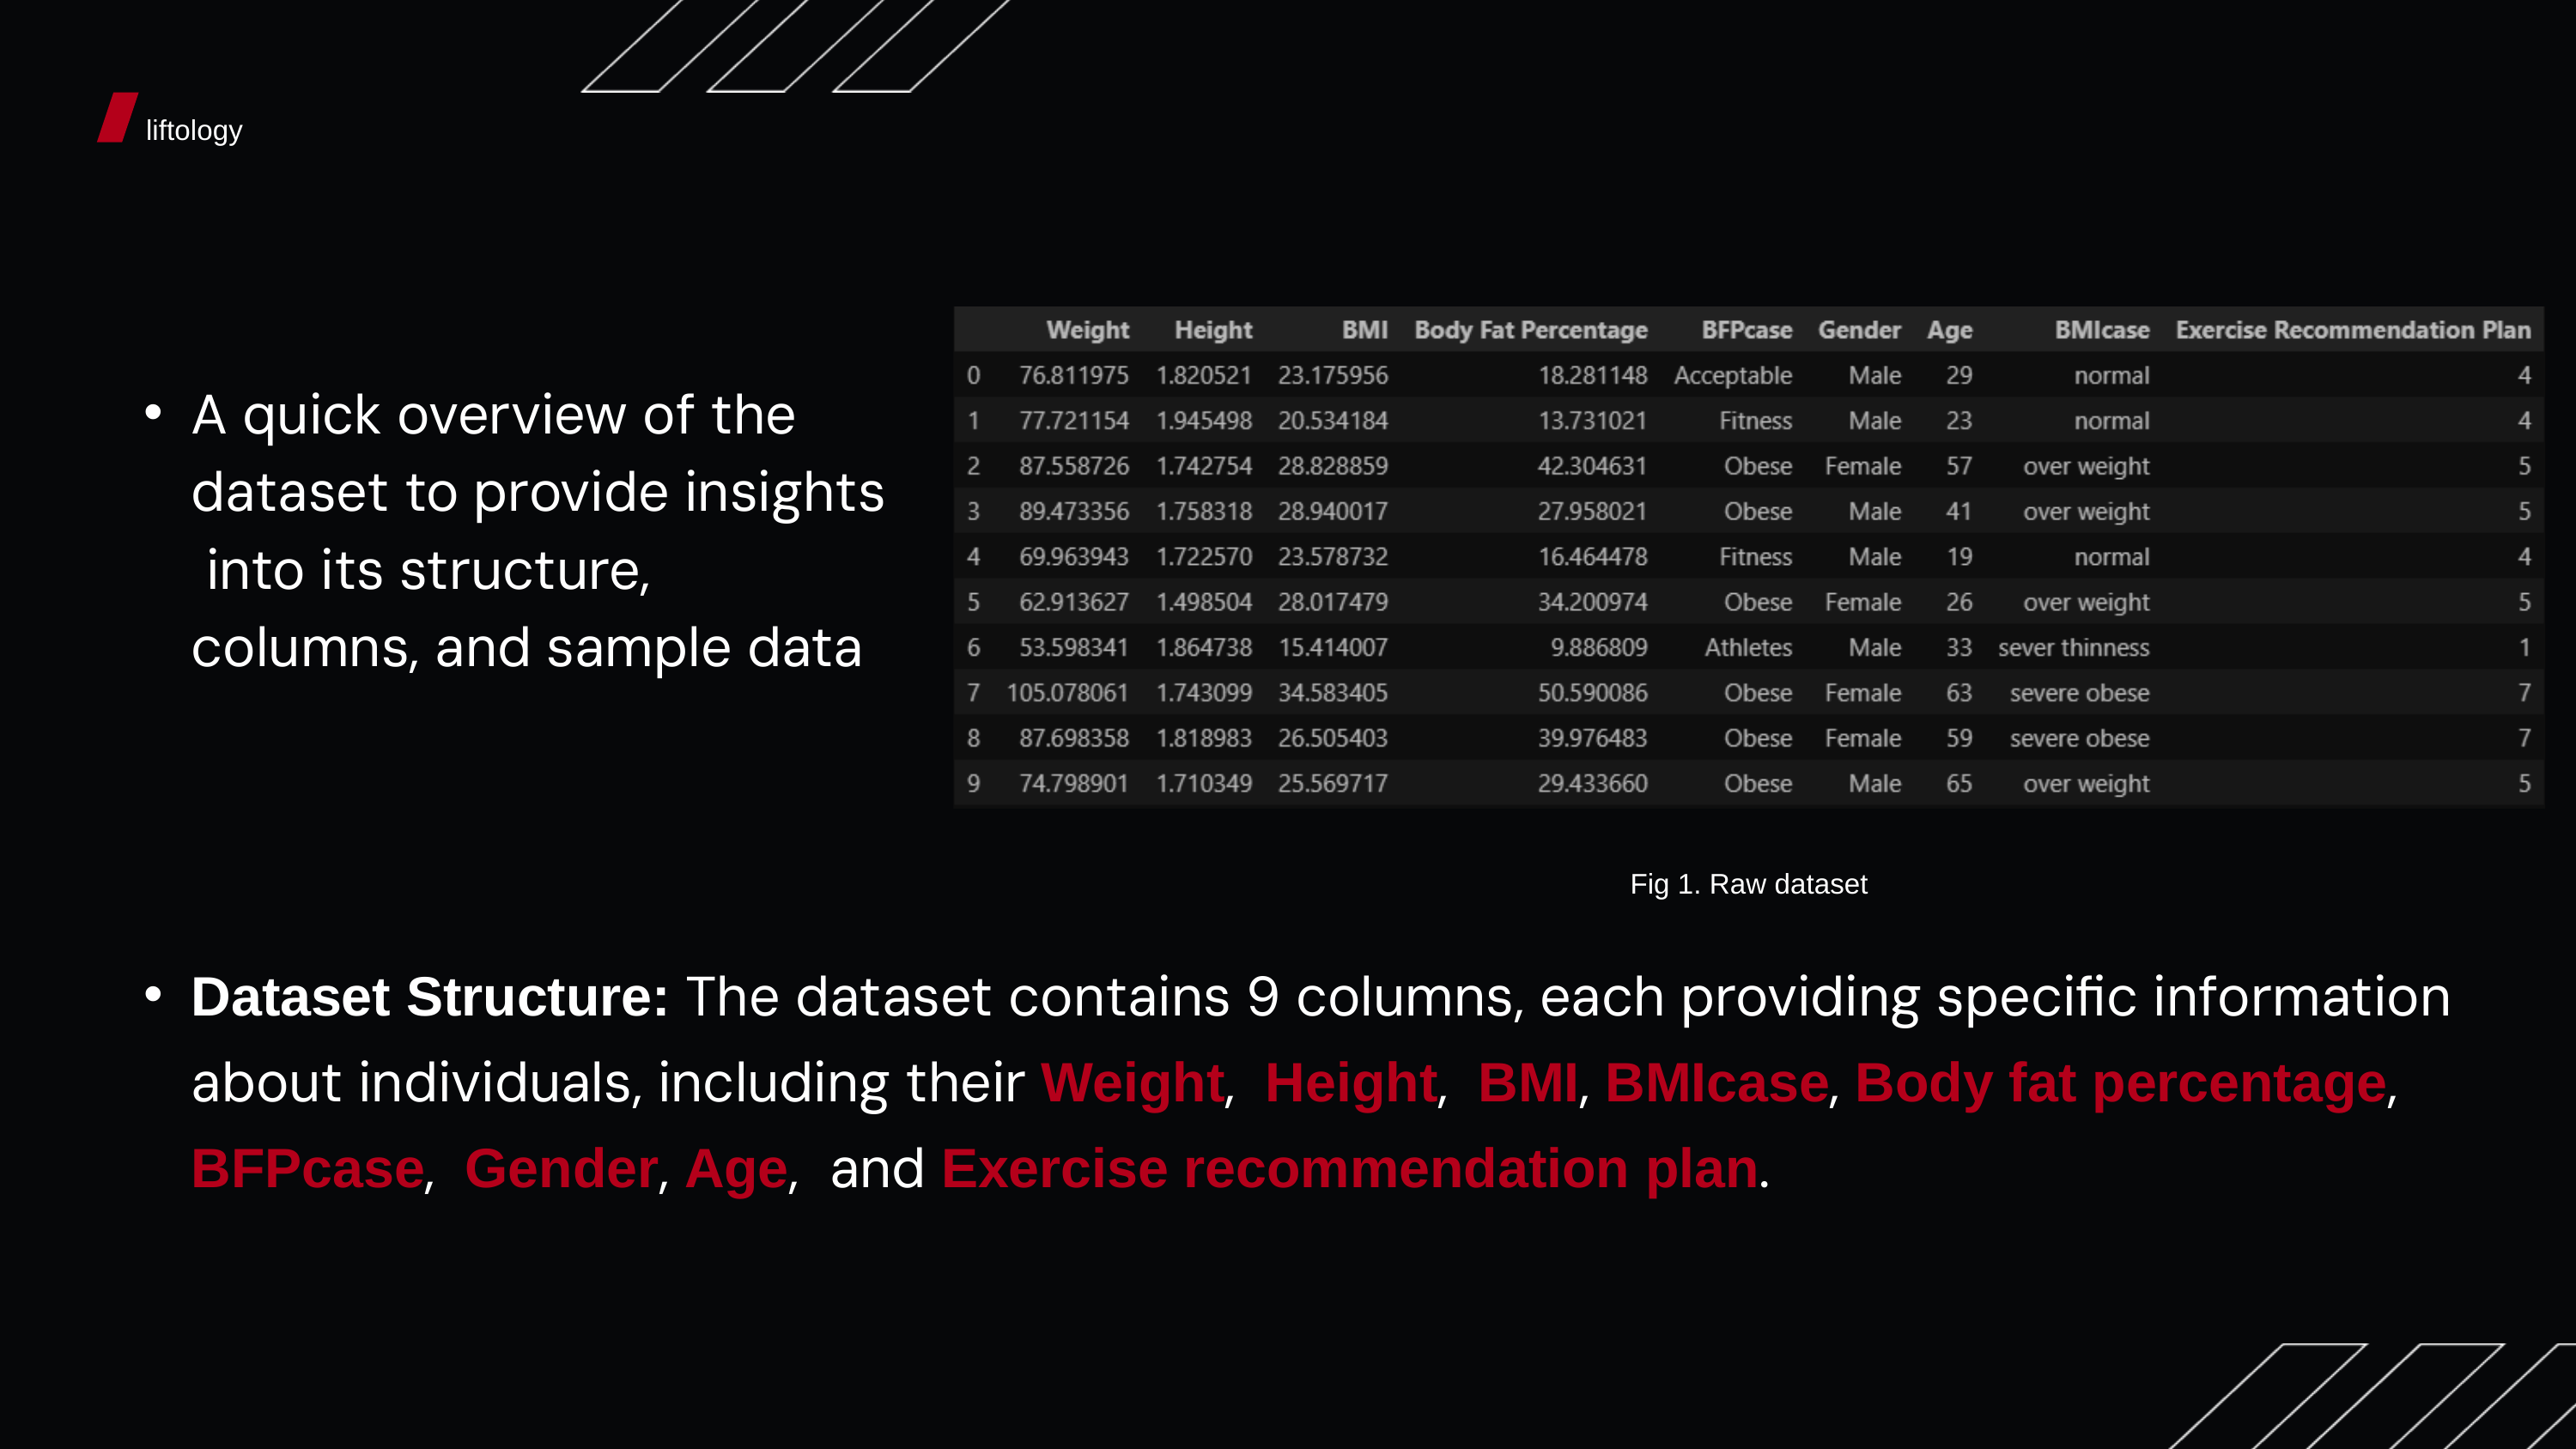

liftology

A quick overview of the dataset to provide insights  into its structure, columns, and sample data
Fig 1. Raw dataset
Dataset Structure: The dataset contains 9 columns, each providing specific information about individuals, including their Weight,  Height,  BMI, BMIcase, Body fat percentage,  BFPcase,  Gender, Age,  and Exercise recommendation plan.